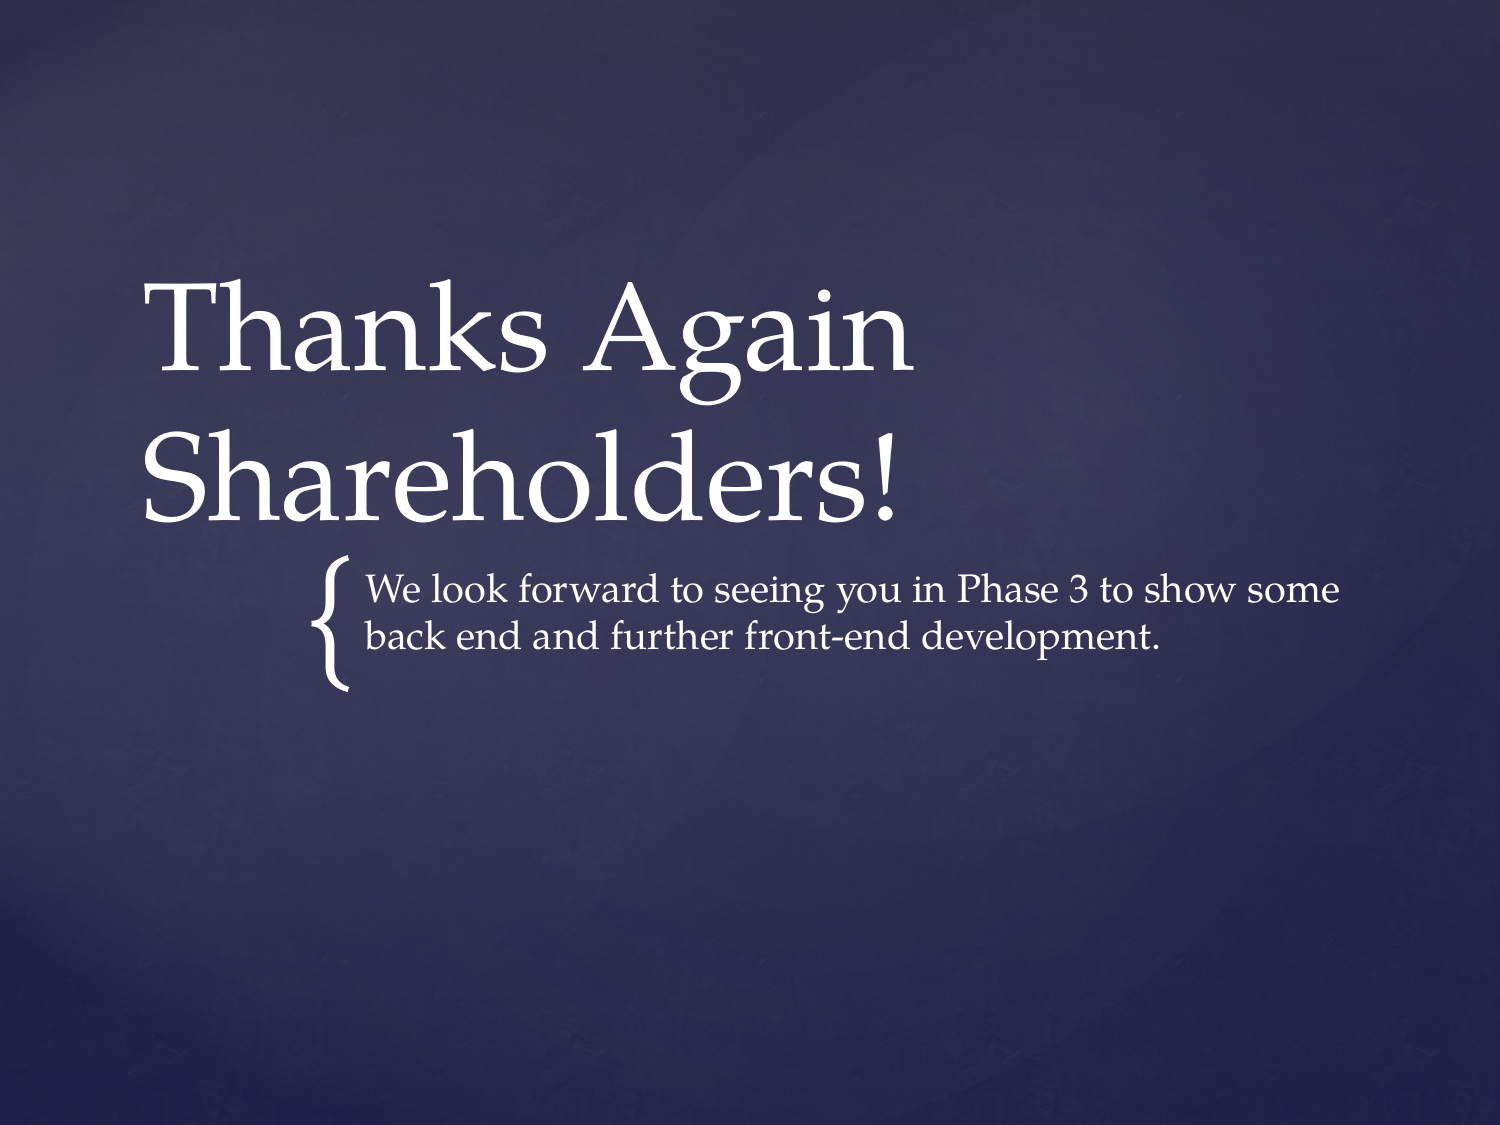

# Thanks Again Shareholders!
We look forward to seeing you in Phase 3 to show some back end and further front-end development.